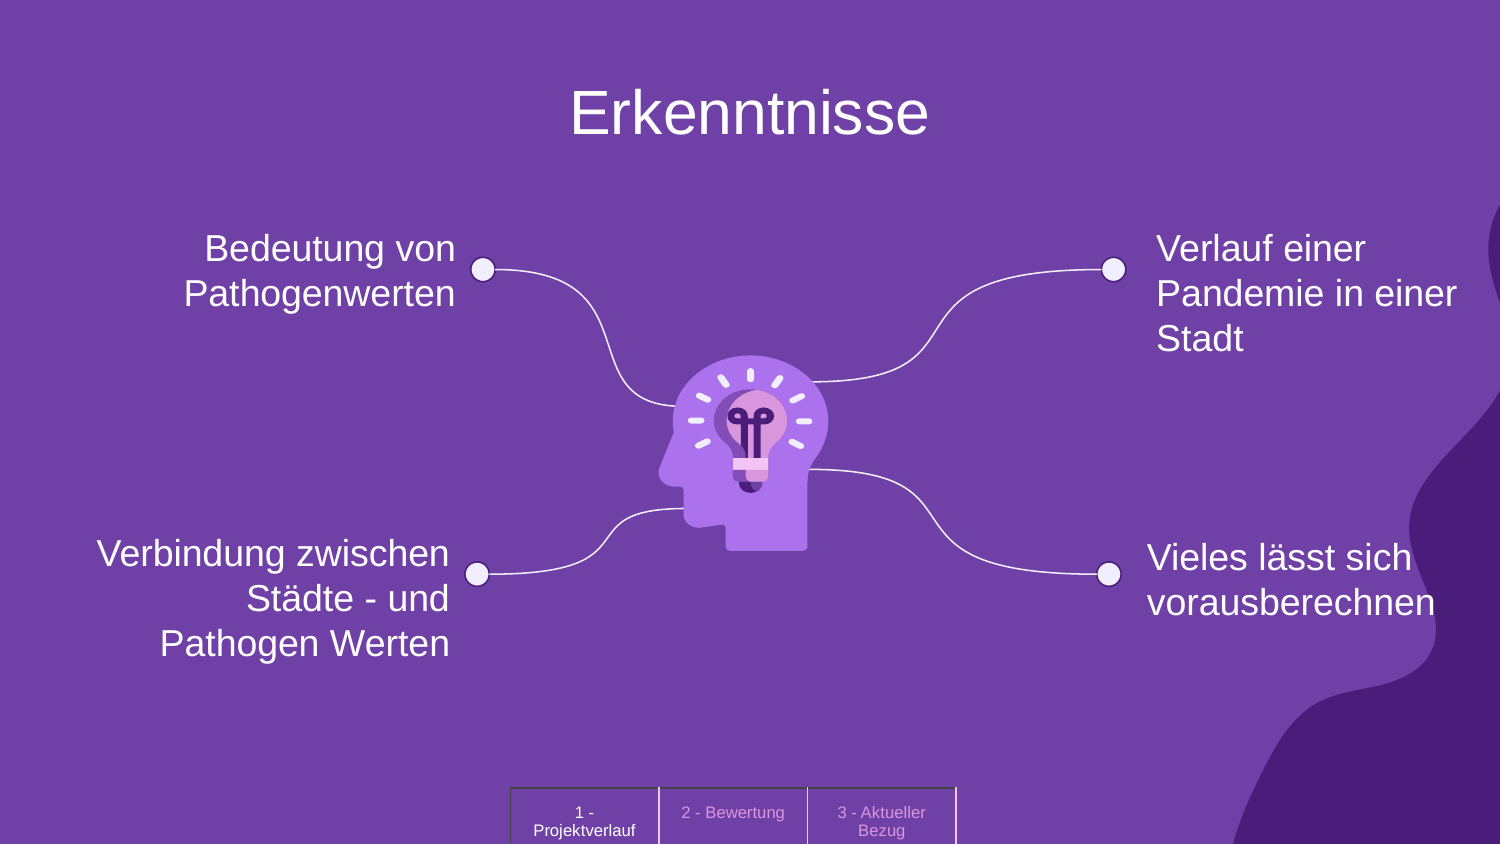

# Erkenntnisse
Bedeutung von Pathogenwerten
Verlauf einer Pandemie in einer Stadt

Verbindung zwischen Städte - und Pathogen Werten
Vieles lässt sich vorausberechnen

| 1 - Projektverlauf | 2 - Bewertung | 3 - Aktueller Bezug |
| --- | --- | --- |